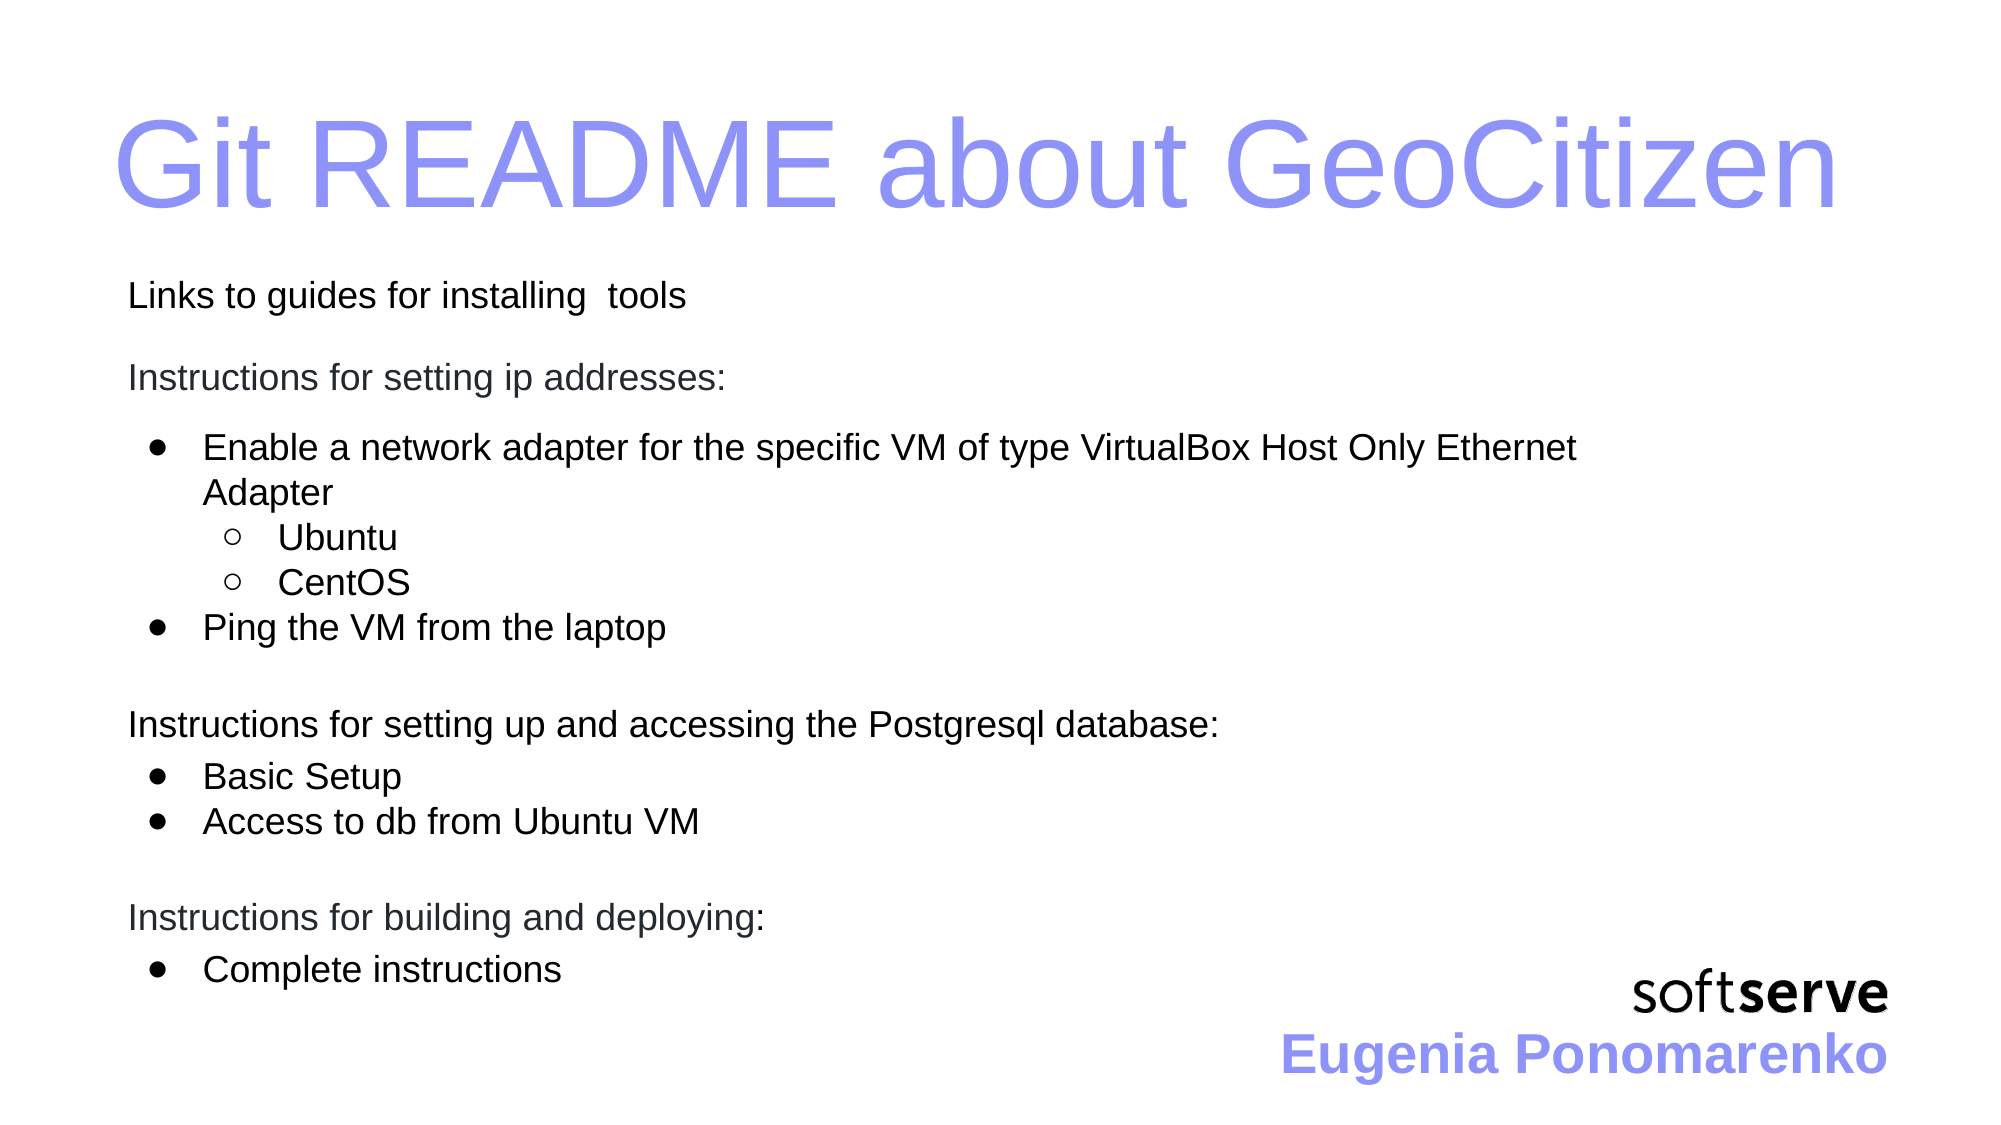

# Git README about GeoCitizen
Links to guides for installing  tools
Instructions for setting ip addresses:
Enable a network adapter for the specific VM of type VirtualBox Host Only Ethernet Adapter
Ubuntu
CentOS
Ping the VM from the laptop

Instructions for setting up and accessing the Postgresql database:
Basic Setup
Access to db from Ubuntu VM

Instructions for building and deploying:
Complete instructions
Eugenia Ponomarenko